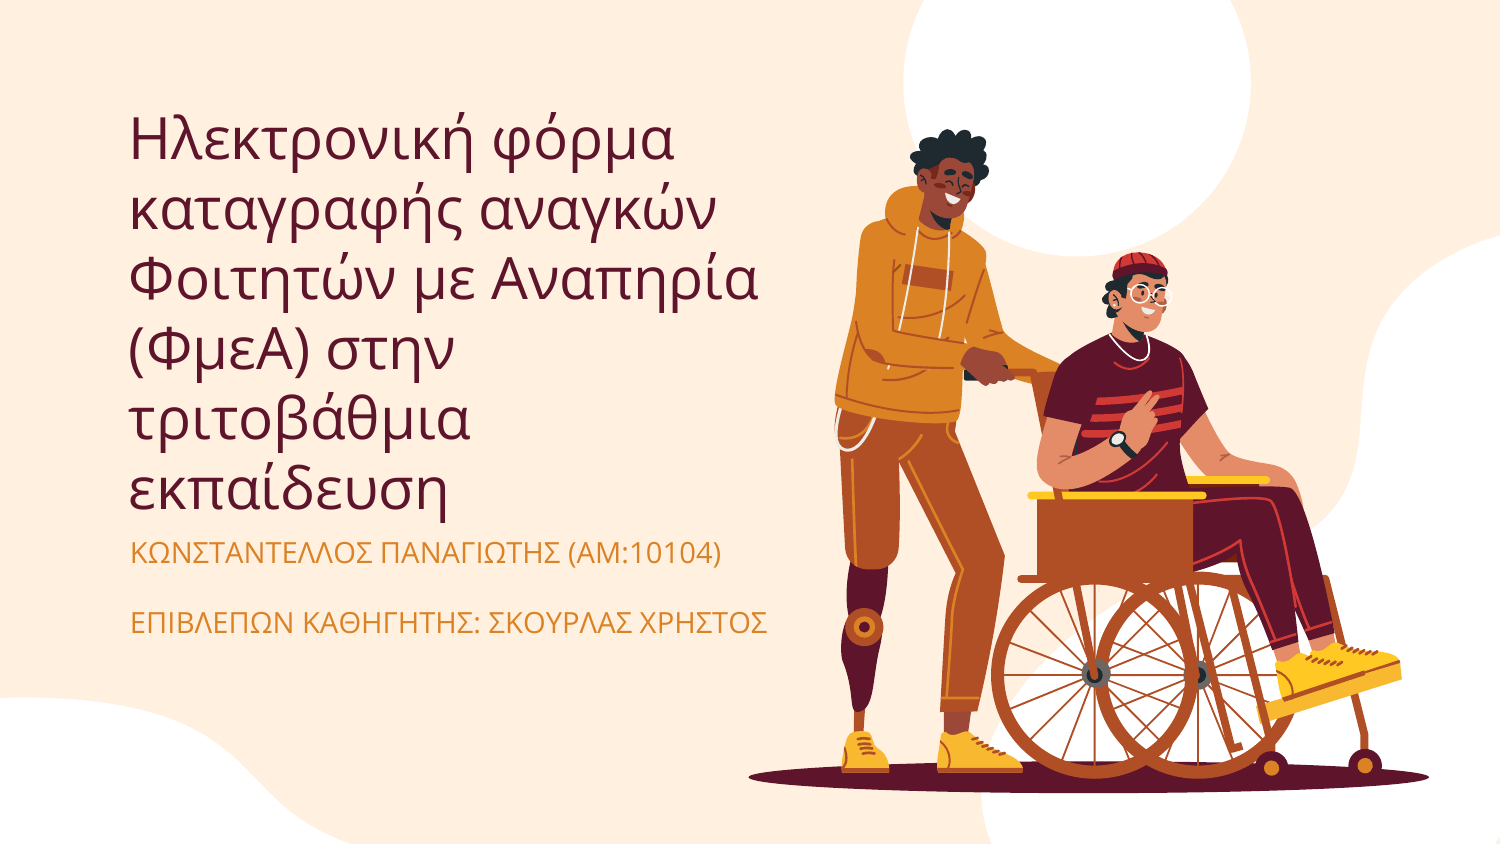

# Ηλεκτρονική φόρμα καταγραφής αναγκών Φοιτητών με Αναπηρία (ΦμεΑ) στην τριτοβάθμια εκπαίδευση

ΚΩΝΣΤΑΝΤΕΛΛΟΣ ΠΑΝΑΓΙΩΤΗΣ (ΑΜ:10104)
ΕΠΙΒΛΕΠΩΝ ΚΑΘΗΓΗΤΗΣ: ΣΚΟΥΡΛΑΣ ΧΡΗΣΤΟΣ